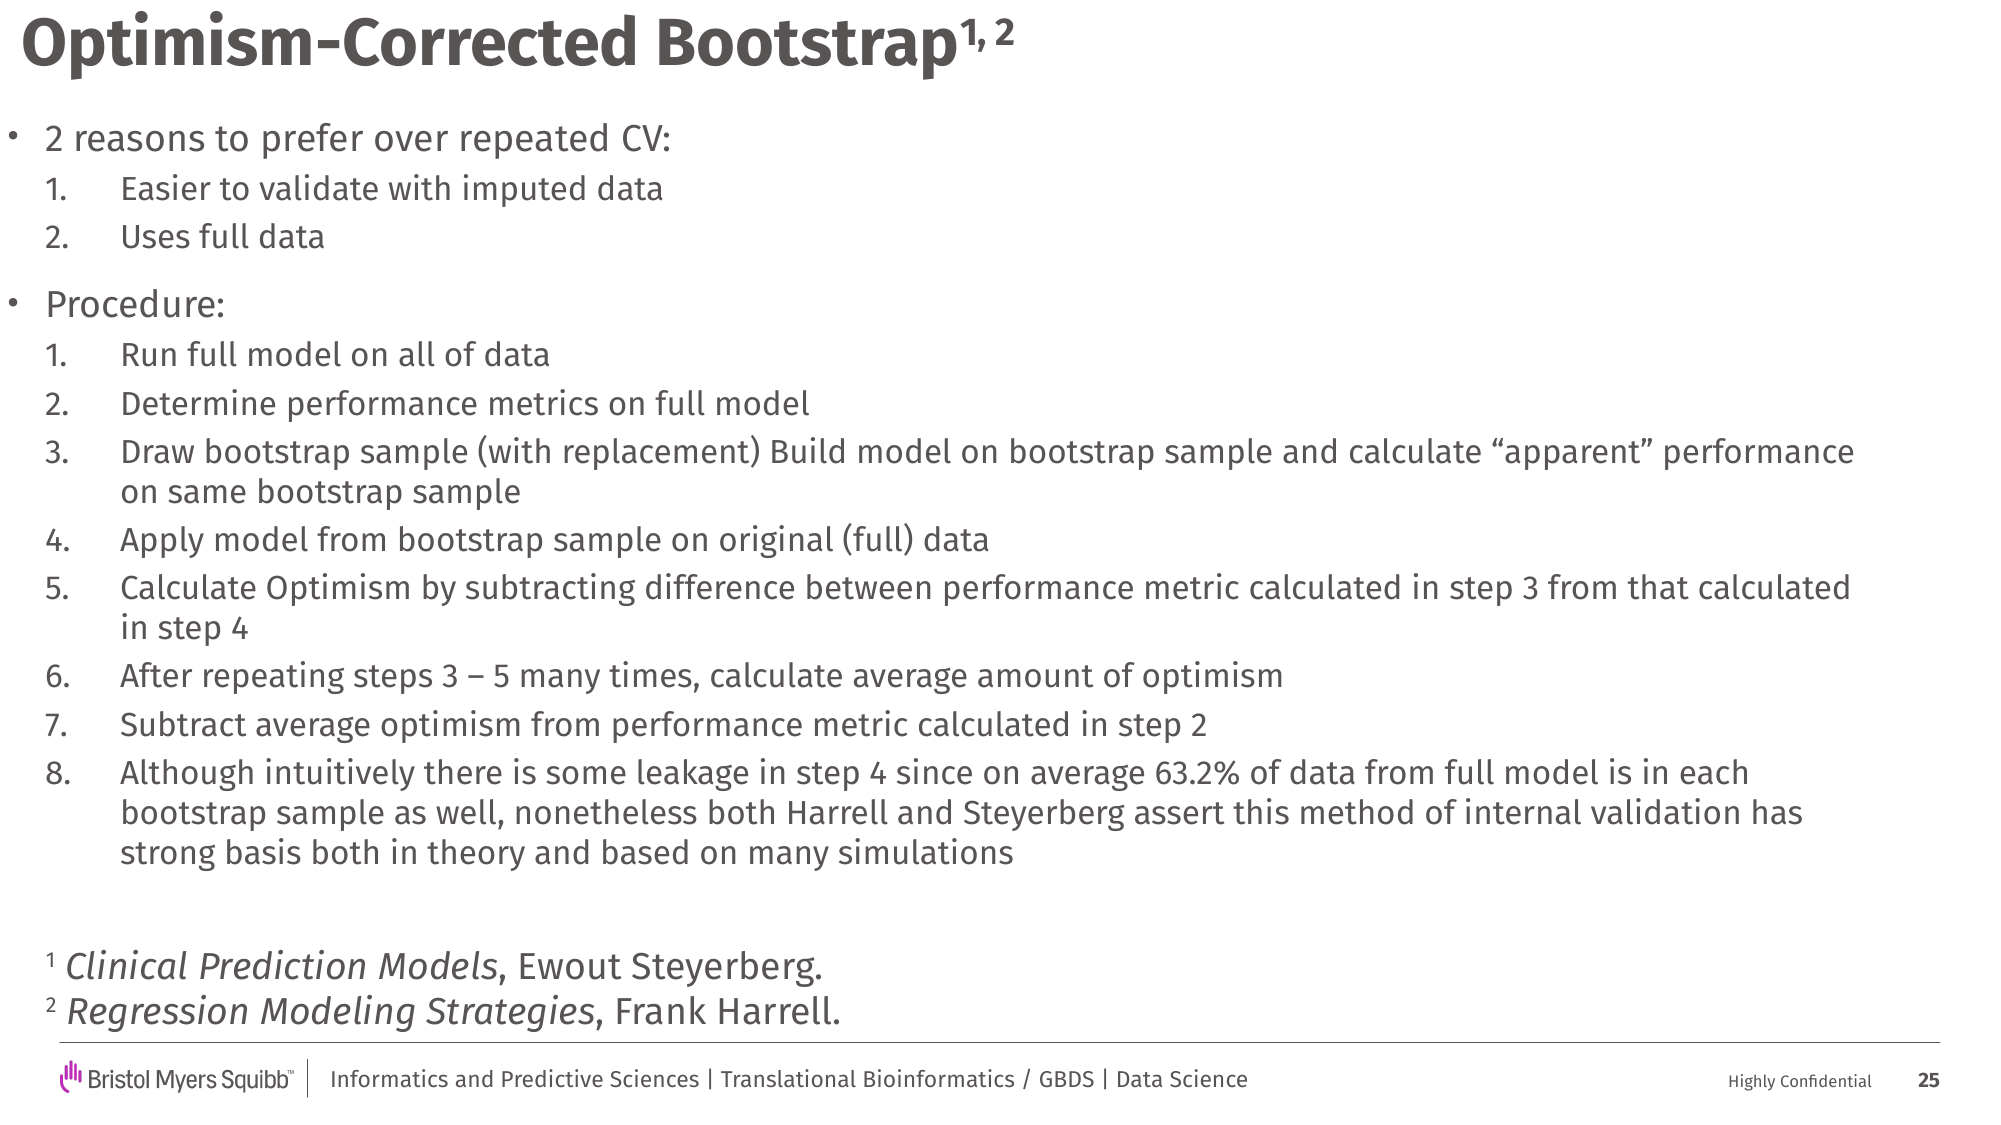

# Optimism-Corrected Bootstrap1, 2
2 reasons to prefer over repeated CV:
Easier to validate with imputed data
Uses full data
Procedure:
Run full model on all of data
Determine performance metrics on full model
Draw bootstrap sample (with replacement) Build model on bootstrap sample and calculate “apparent” performance on same bootstrap sample
Apply model from bootstrap sample on original (full) data
Calculate Optimism by subtracting difference between performance metric calculated in step 3 from that calculated in step 4
After repeating steps 3 – 5 many times, calculate average amount of optimism
Subtract average optimism from performance metric calculated in step 2
Although intuitively there is some leakage in step 4 since on average 63.2% of data from full model is in each bootstrap sample as well, nonetheless both Harrell and Steyerberg assert this method of internal validation has strong basis both in theory and based on many simulations
1 Clinical Prediction Models, Ewout Steyerberg.
2 Regression Modeling Strategies, Frank Harrell.
25